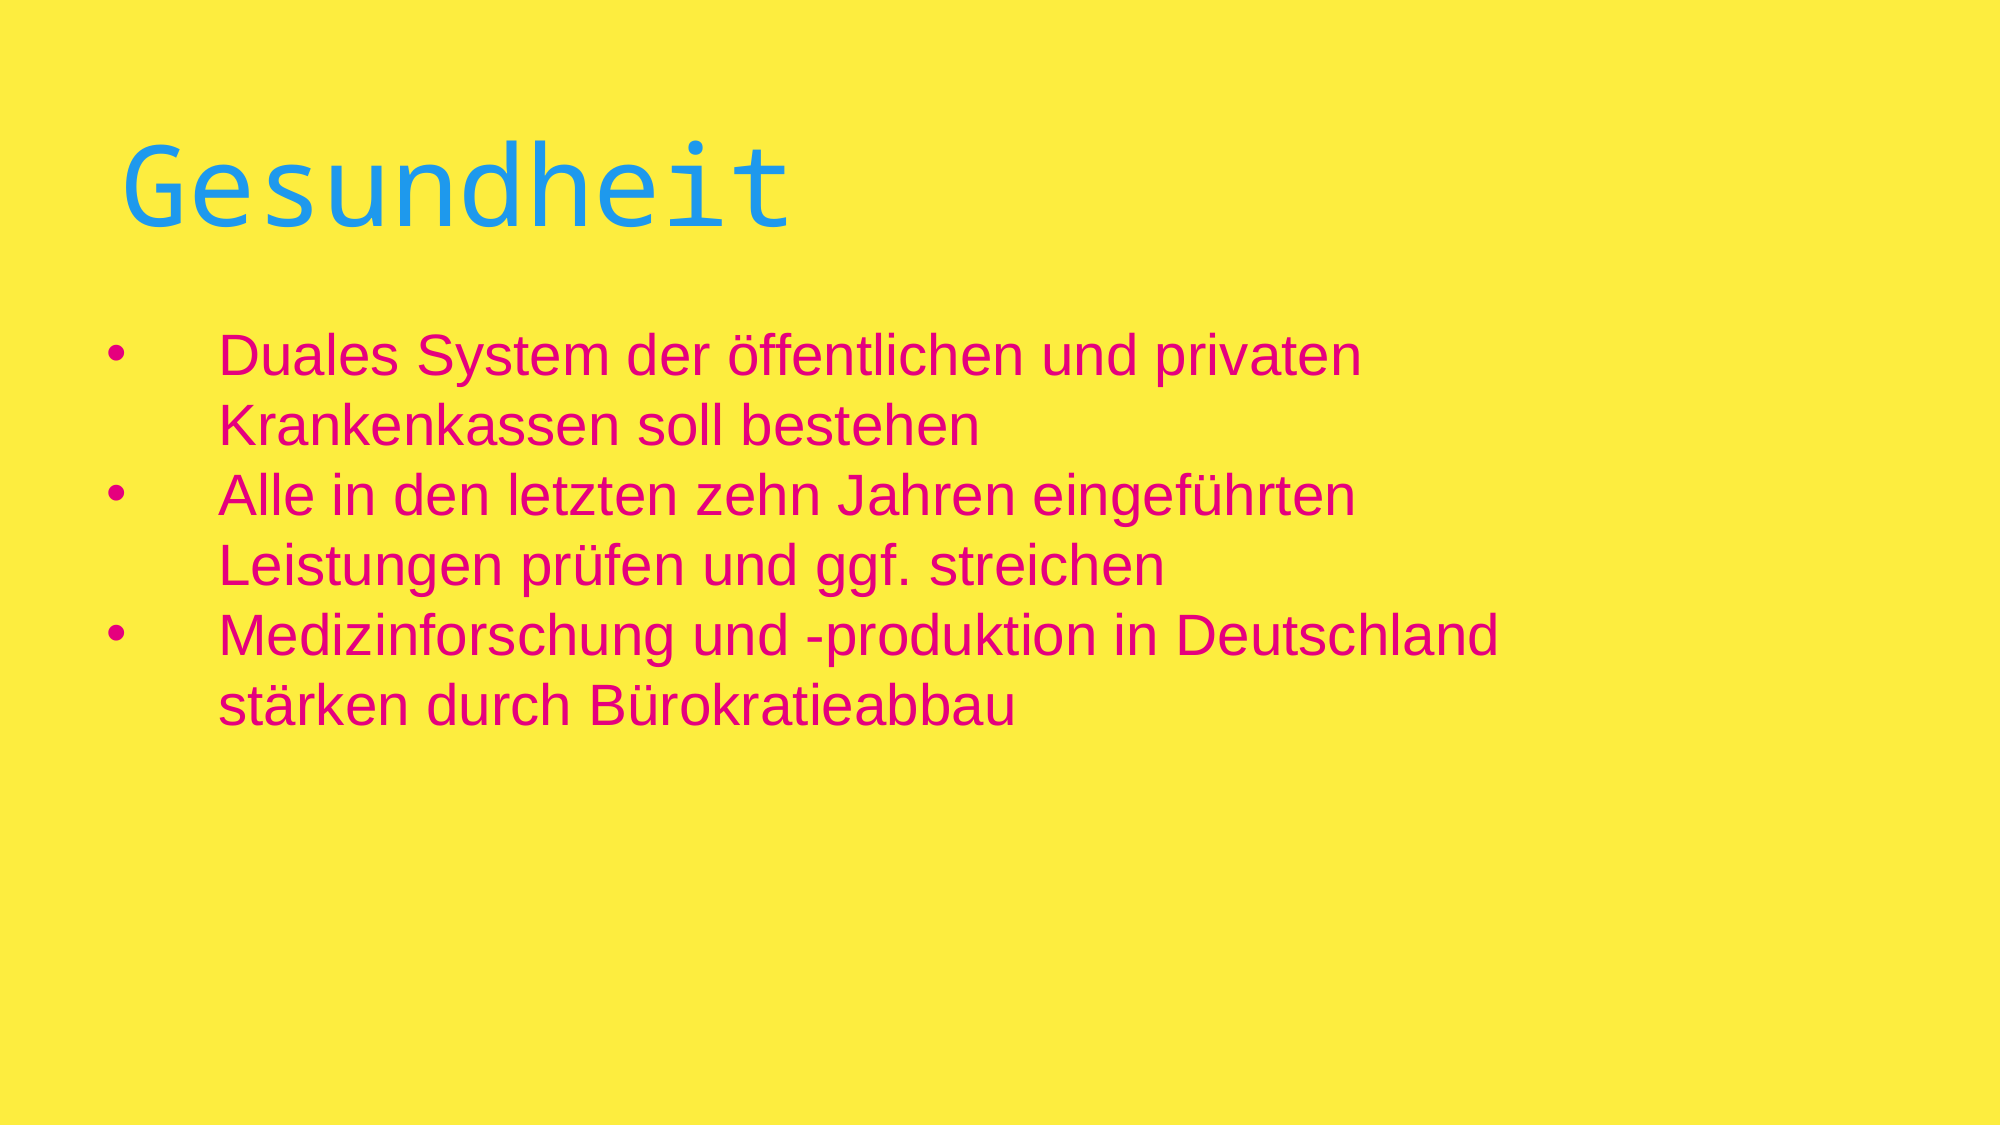

Gesundheit
Duales System der öffentlichen und privaten Krankenkassen soll bestehen
Alle in den letzten zehn Jahren eingeführten Leistungen prüfen und ggf. streichen
Medizinforschung und -produktion in Deutschland stärken durch Bürokratieabbau